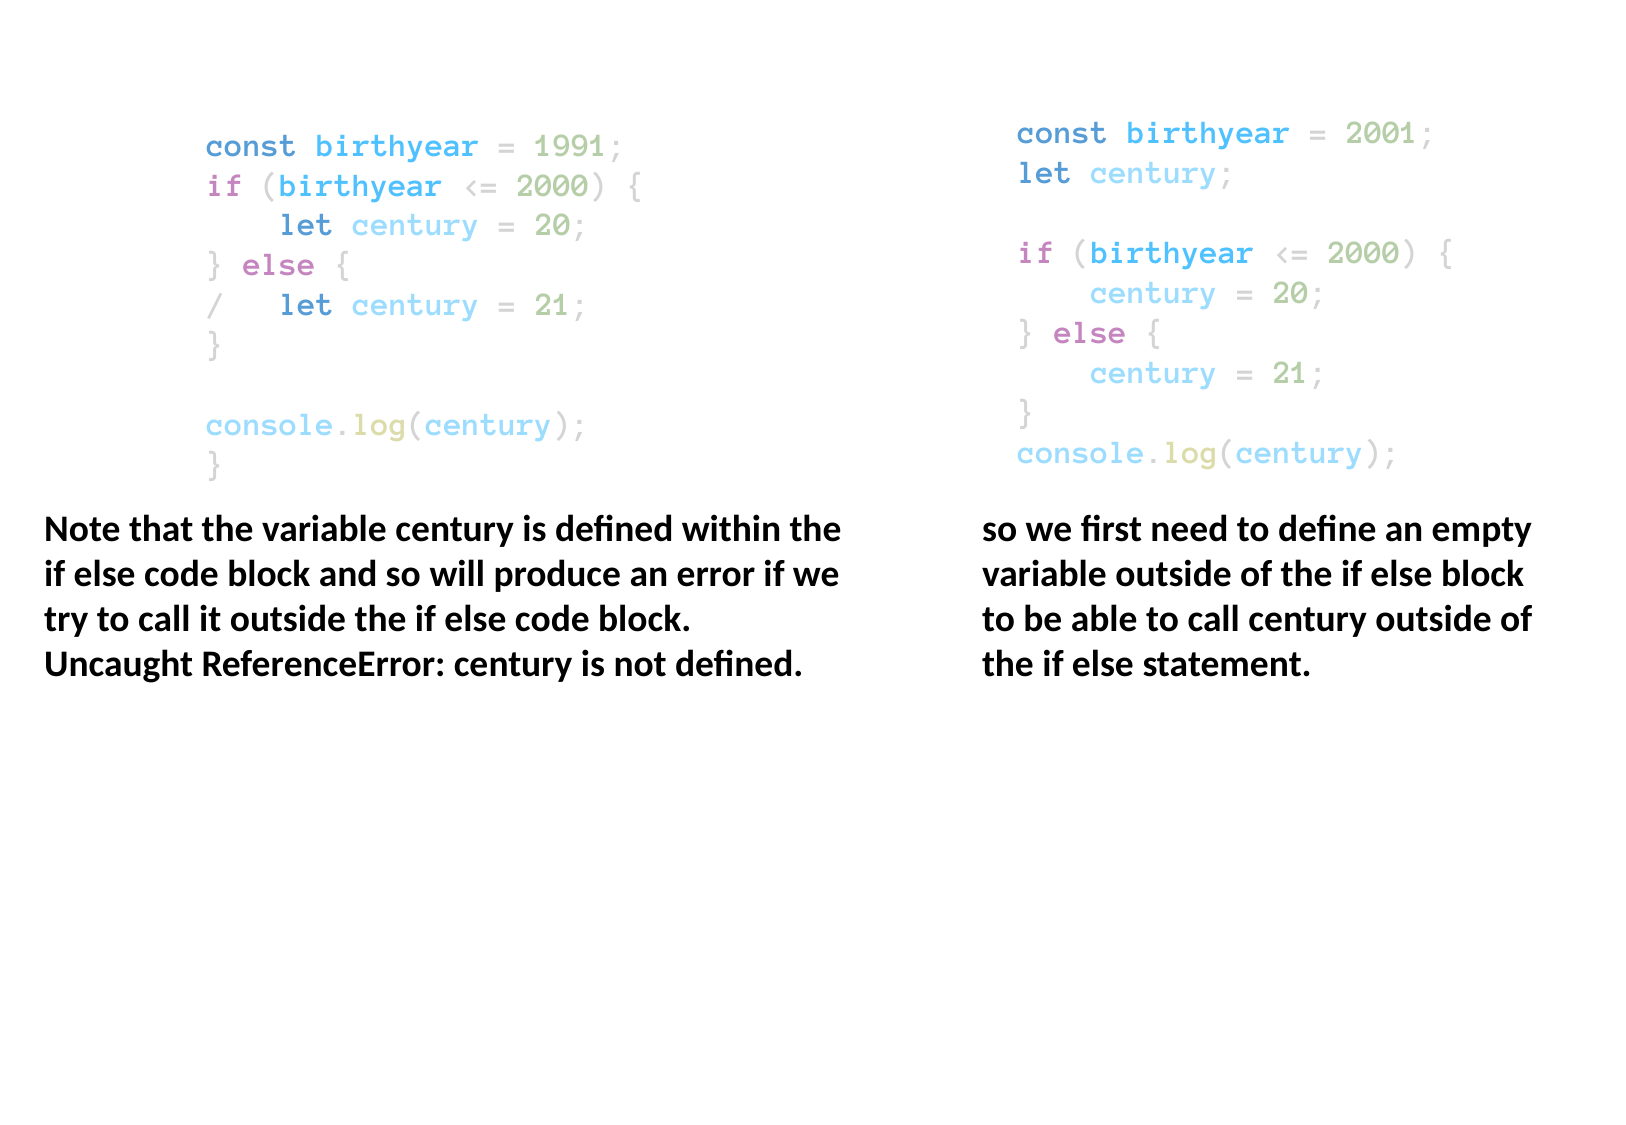

const birthyear = 2001;
let century;
if (birthyear <= 2000) {
    century = 20;
} else {
    century = 21;
}
console.log(century);
const birthyear = 1991;
if (birthyear <= 2000) {
    let century = 20;
} else {
/   let century = 21;
}
console.log(century);
}
Note that the variable century is defined within the if else code block and so will produce an error if we try to call it outside the if else code block.
Uncaught ReferenceError: century is not defined.
so we first need to define an empty variable outside of the if else block to be able to call century outside of the if else statement.